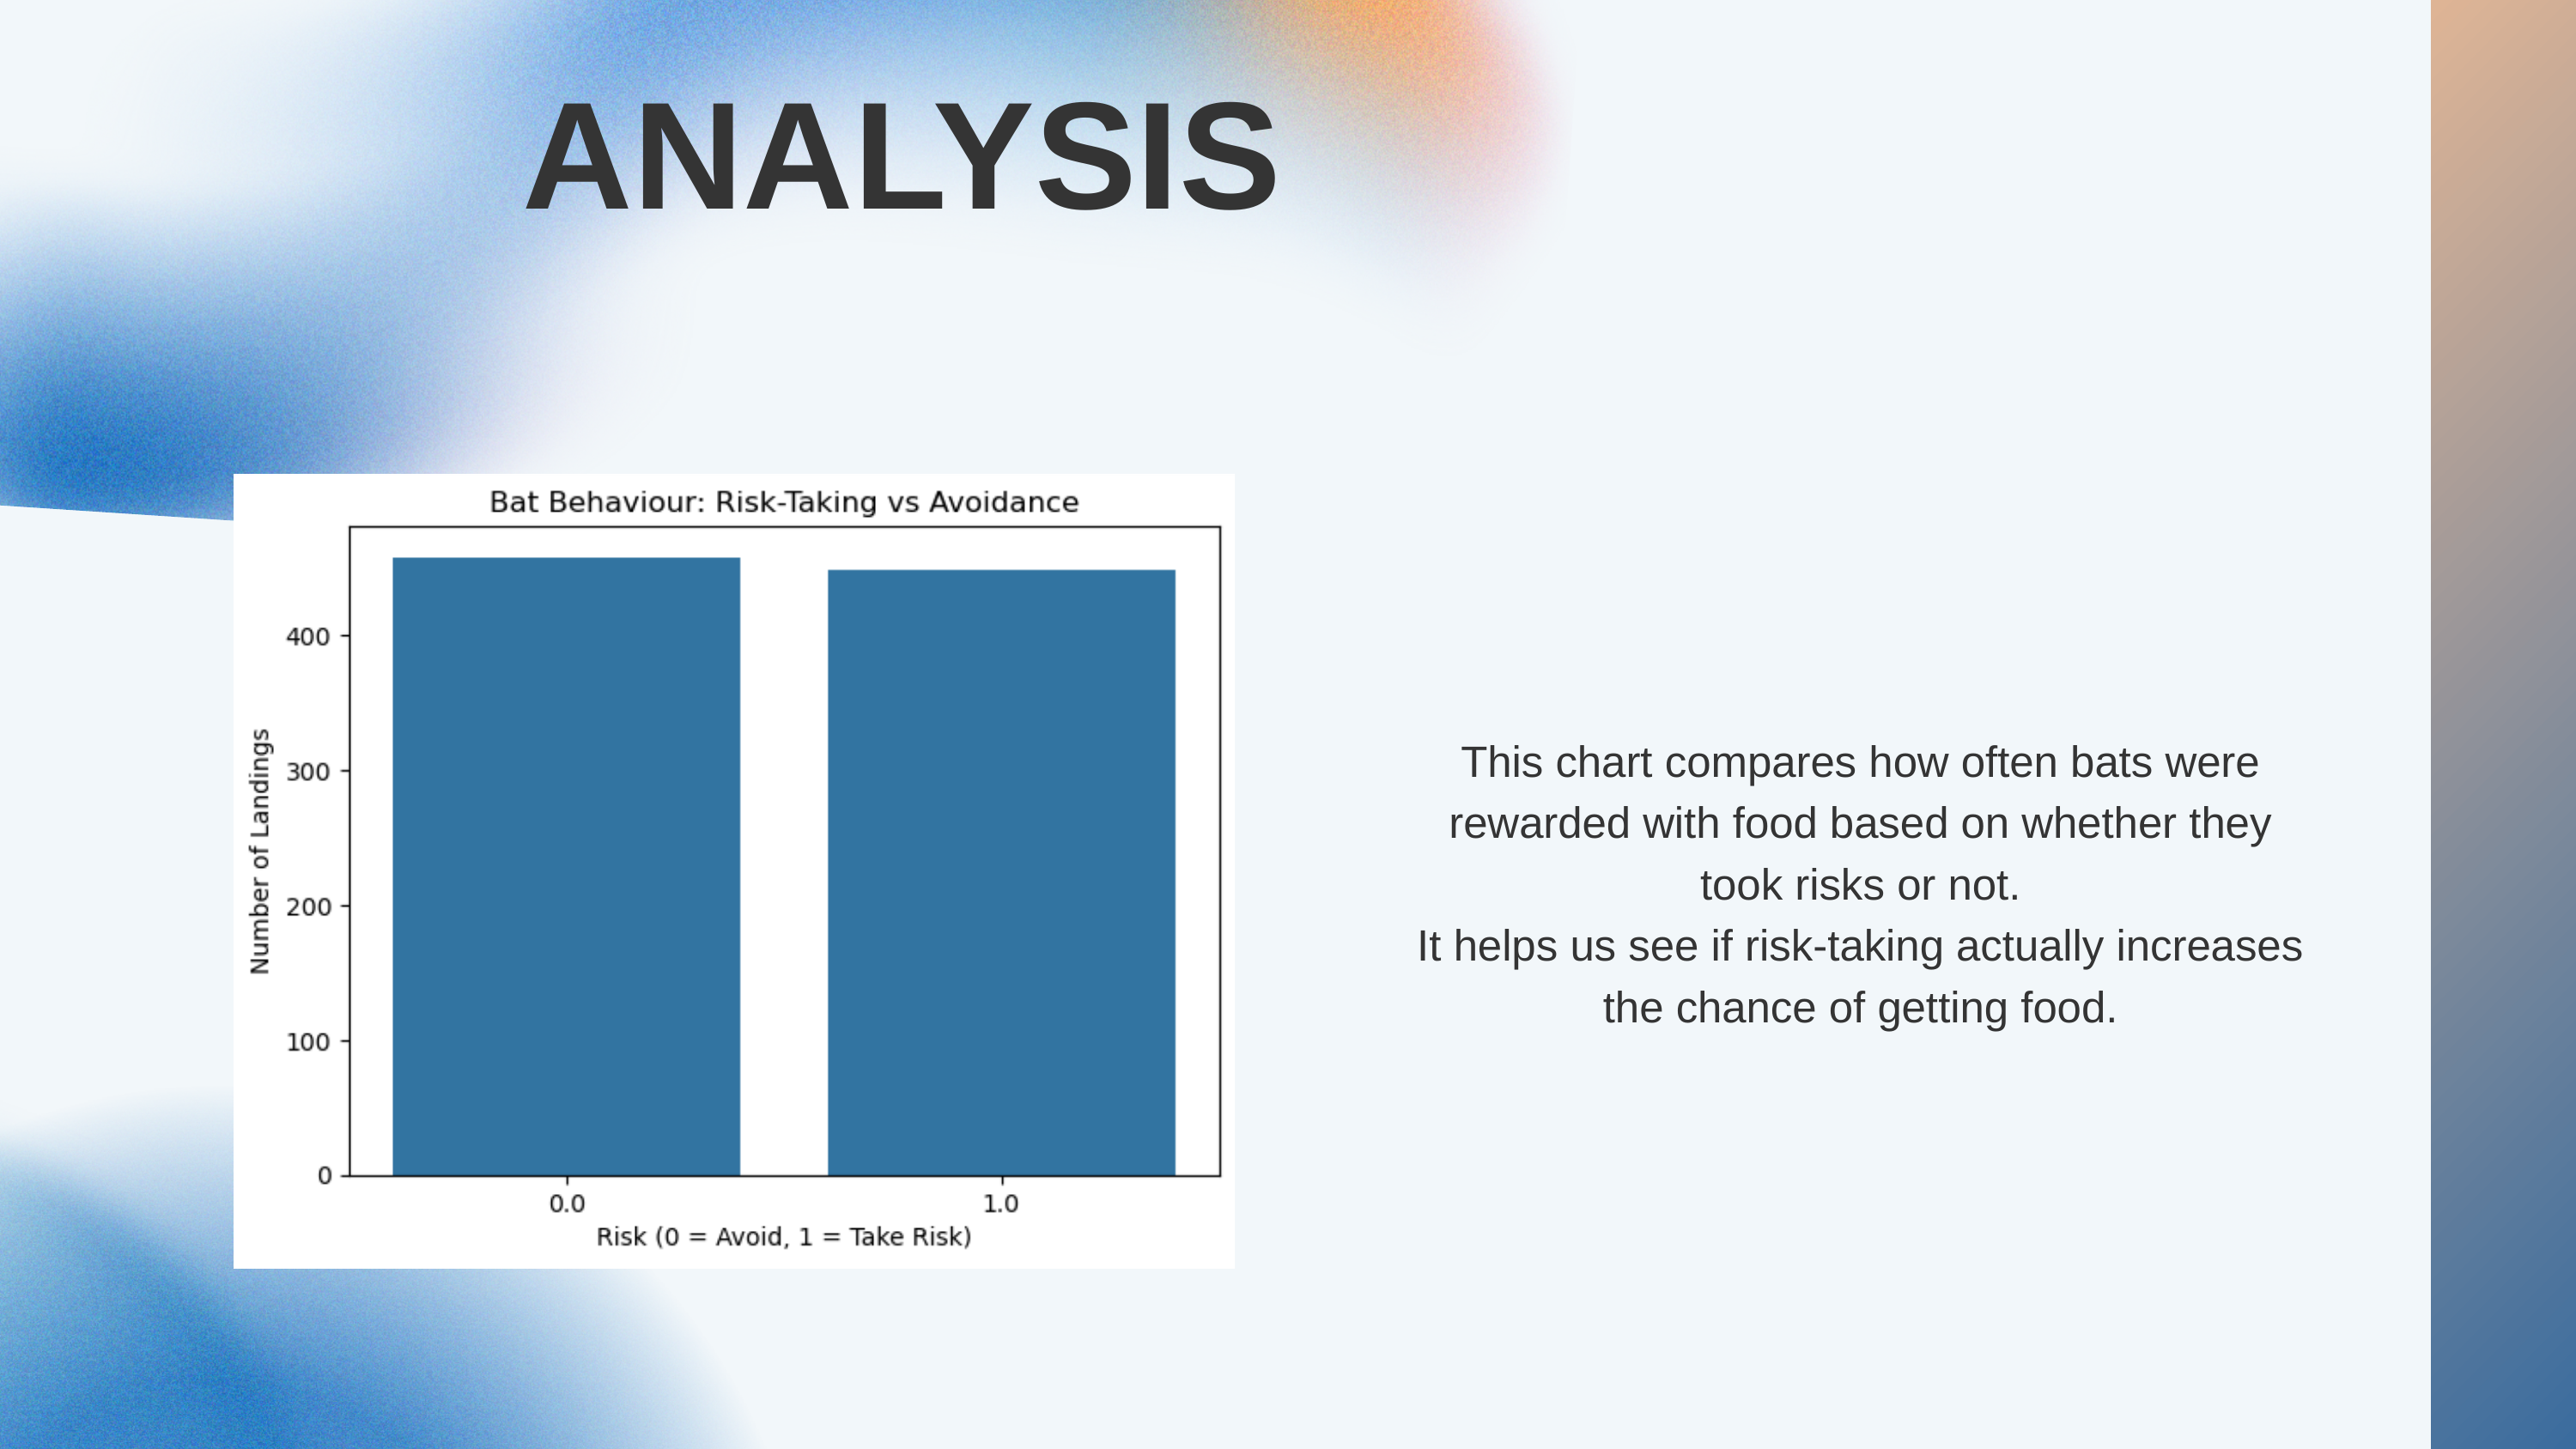

ANALYSIS

This chart compares how often bats were rewarded with food based on whether they took risks or not.
It helps us see if risk-taking actually increases the chance of getting food.